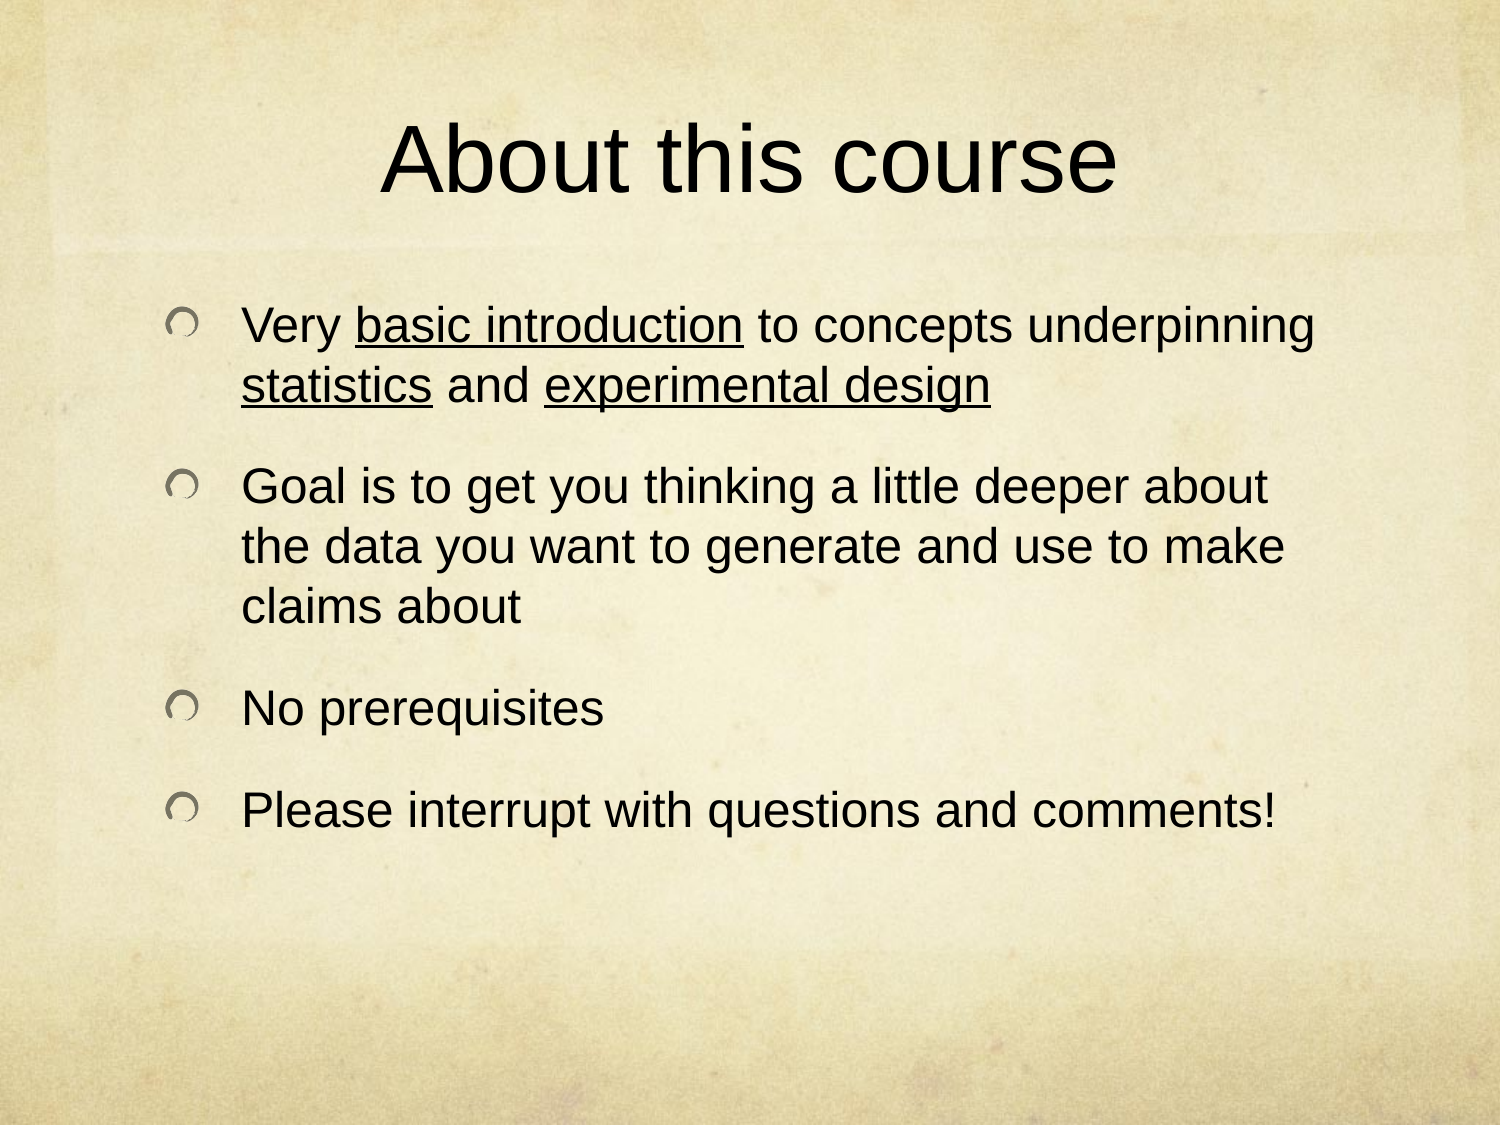

# About this course
Very basic introduction to concepts underpinning statistics and experimental design
Goal is to get you thinking a little deeper about the data you want to generate and use to make claims about
No prerequisites
Please interrupt with questions and comments!